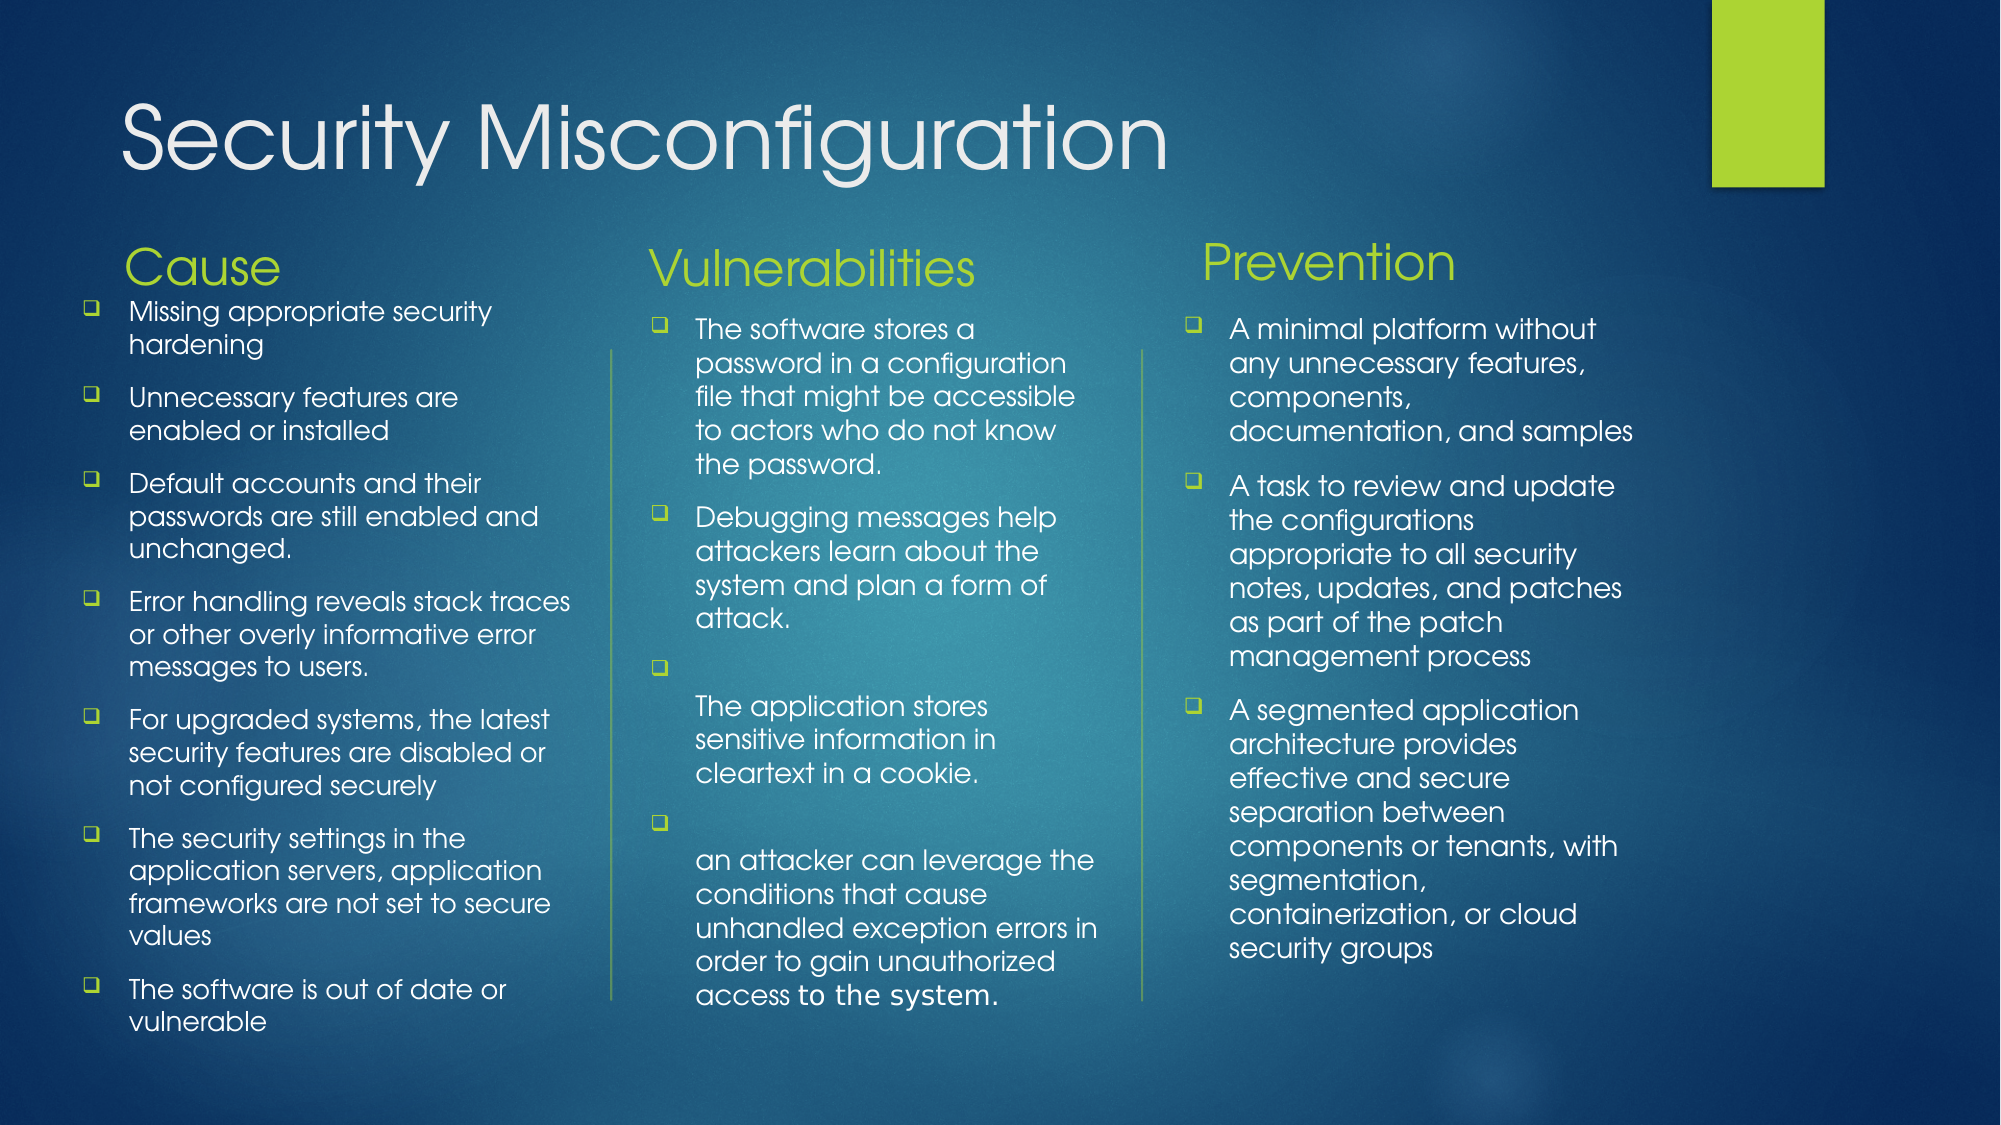

# Security Misconfiguration
Prevention
Cause
Vulnerabilities
Missing appropriate security hardening
Unnecessary features are enabled or installed
Default accounts and their passwords are still enabled and unchanged.
Error handling reveals stack traces or other overly informative error messages to users.
For upgraded systems, the latest security features are disabled or not configured securely
The security settings in the application servers, application frameworks are not set to secure values
The software is out of date or vulnerable
The software stores a password in a configuration file that might be accessible to actors who do not know the password.
Debugging messages help attackers learn about the system and plan a form of attack.
The application stores sensitive information in cleartext in a cookie.
an attacker can leverage the conditions that cause unhandled exception errors in order to gain unauthorized access to the system.
A minimal platform without any unnecessary features, components, documentation, and samples
A task to review and update the configurations appropriate to all security notes, updates, and patches as part of the patch management process
A segmented application architecture provides effective and secure separation between components or tenants, with segmentation, containerization, or cloud security groups